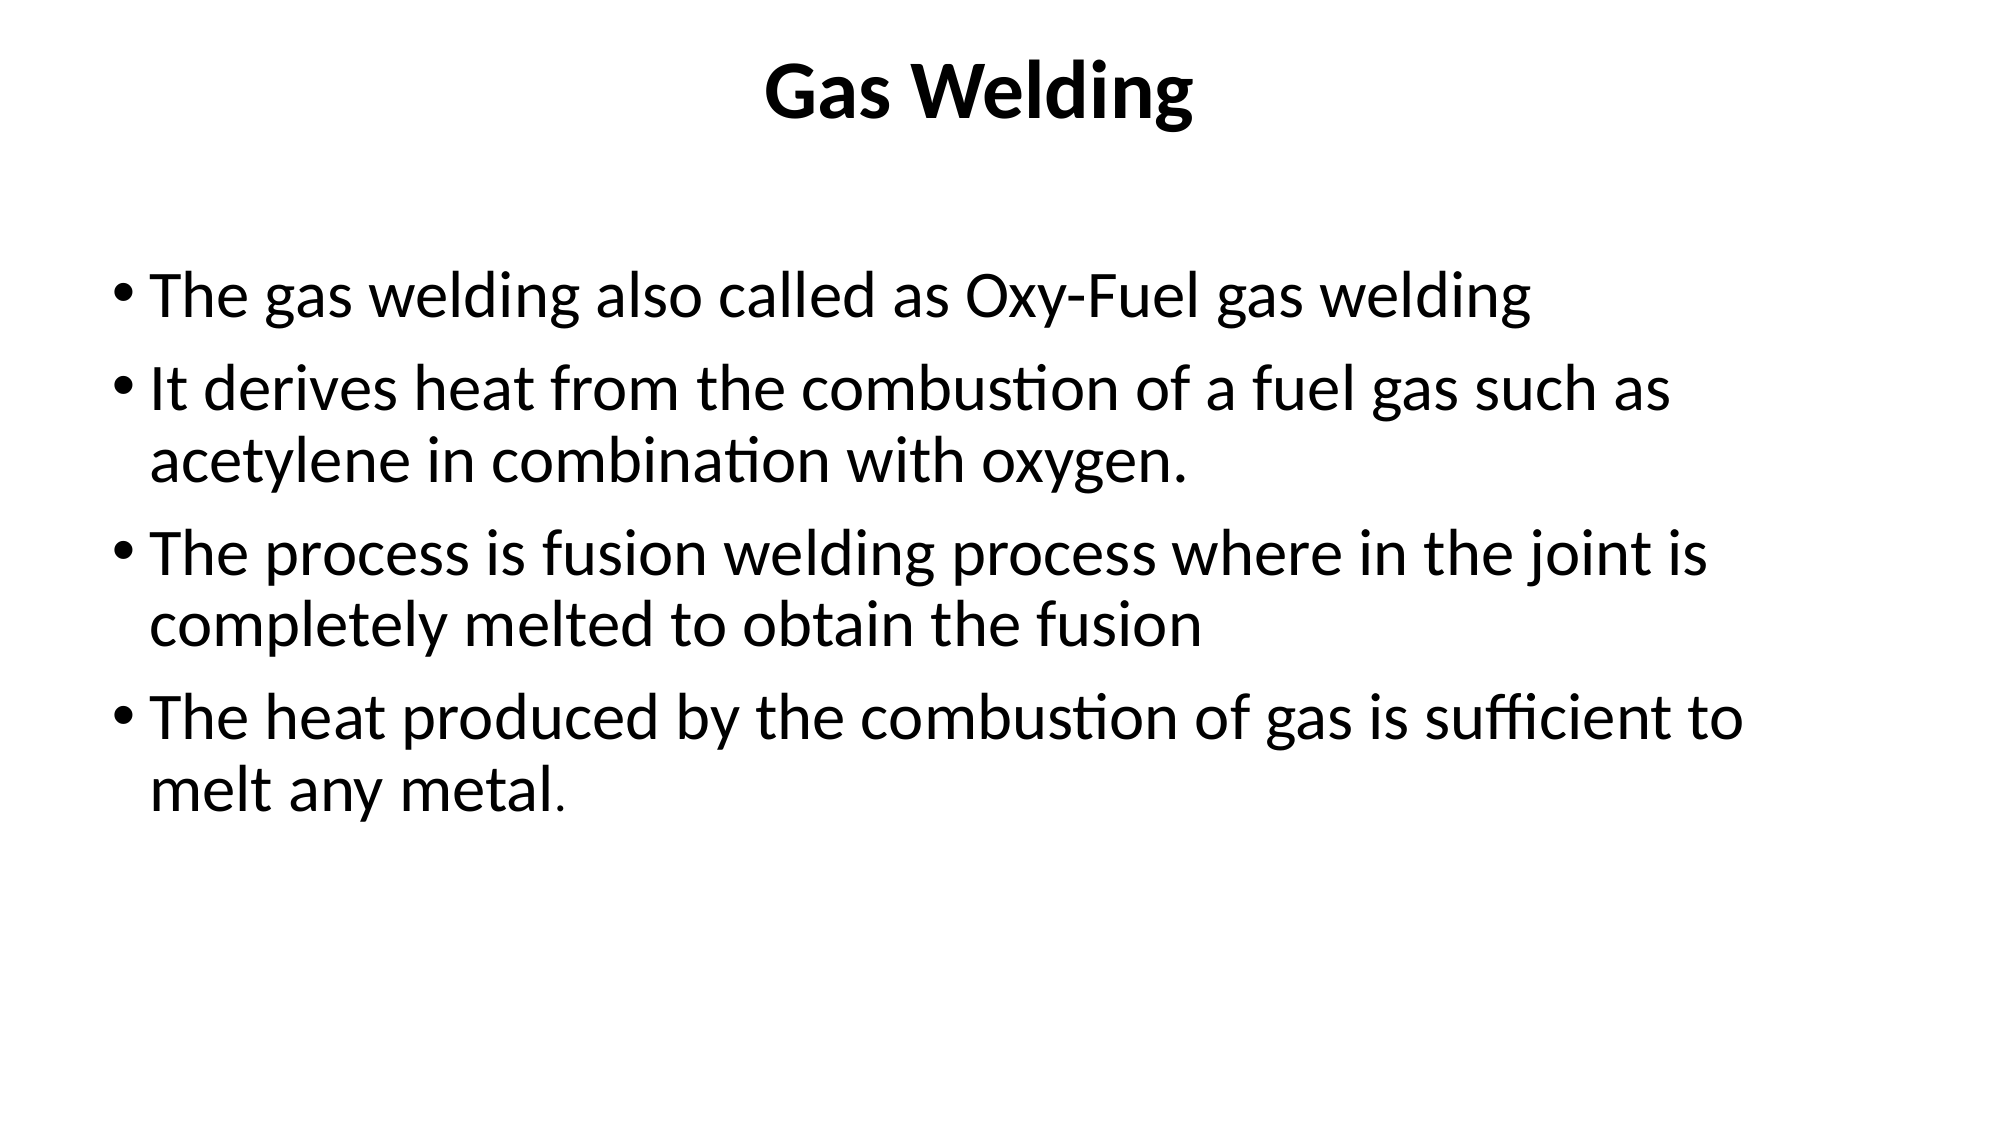

Gas Welding

The gas welding also called as Oxy-Fuel gas welding
It derives heat from the combustion of a fuel gas such as acetylene in combination with oxygen.
The process is fusion welding process where in the joint is completely melted to obtain the fusion
The heat produced by the combustion of gas is sufficient to melt any metal.